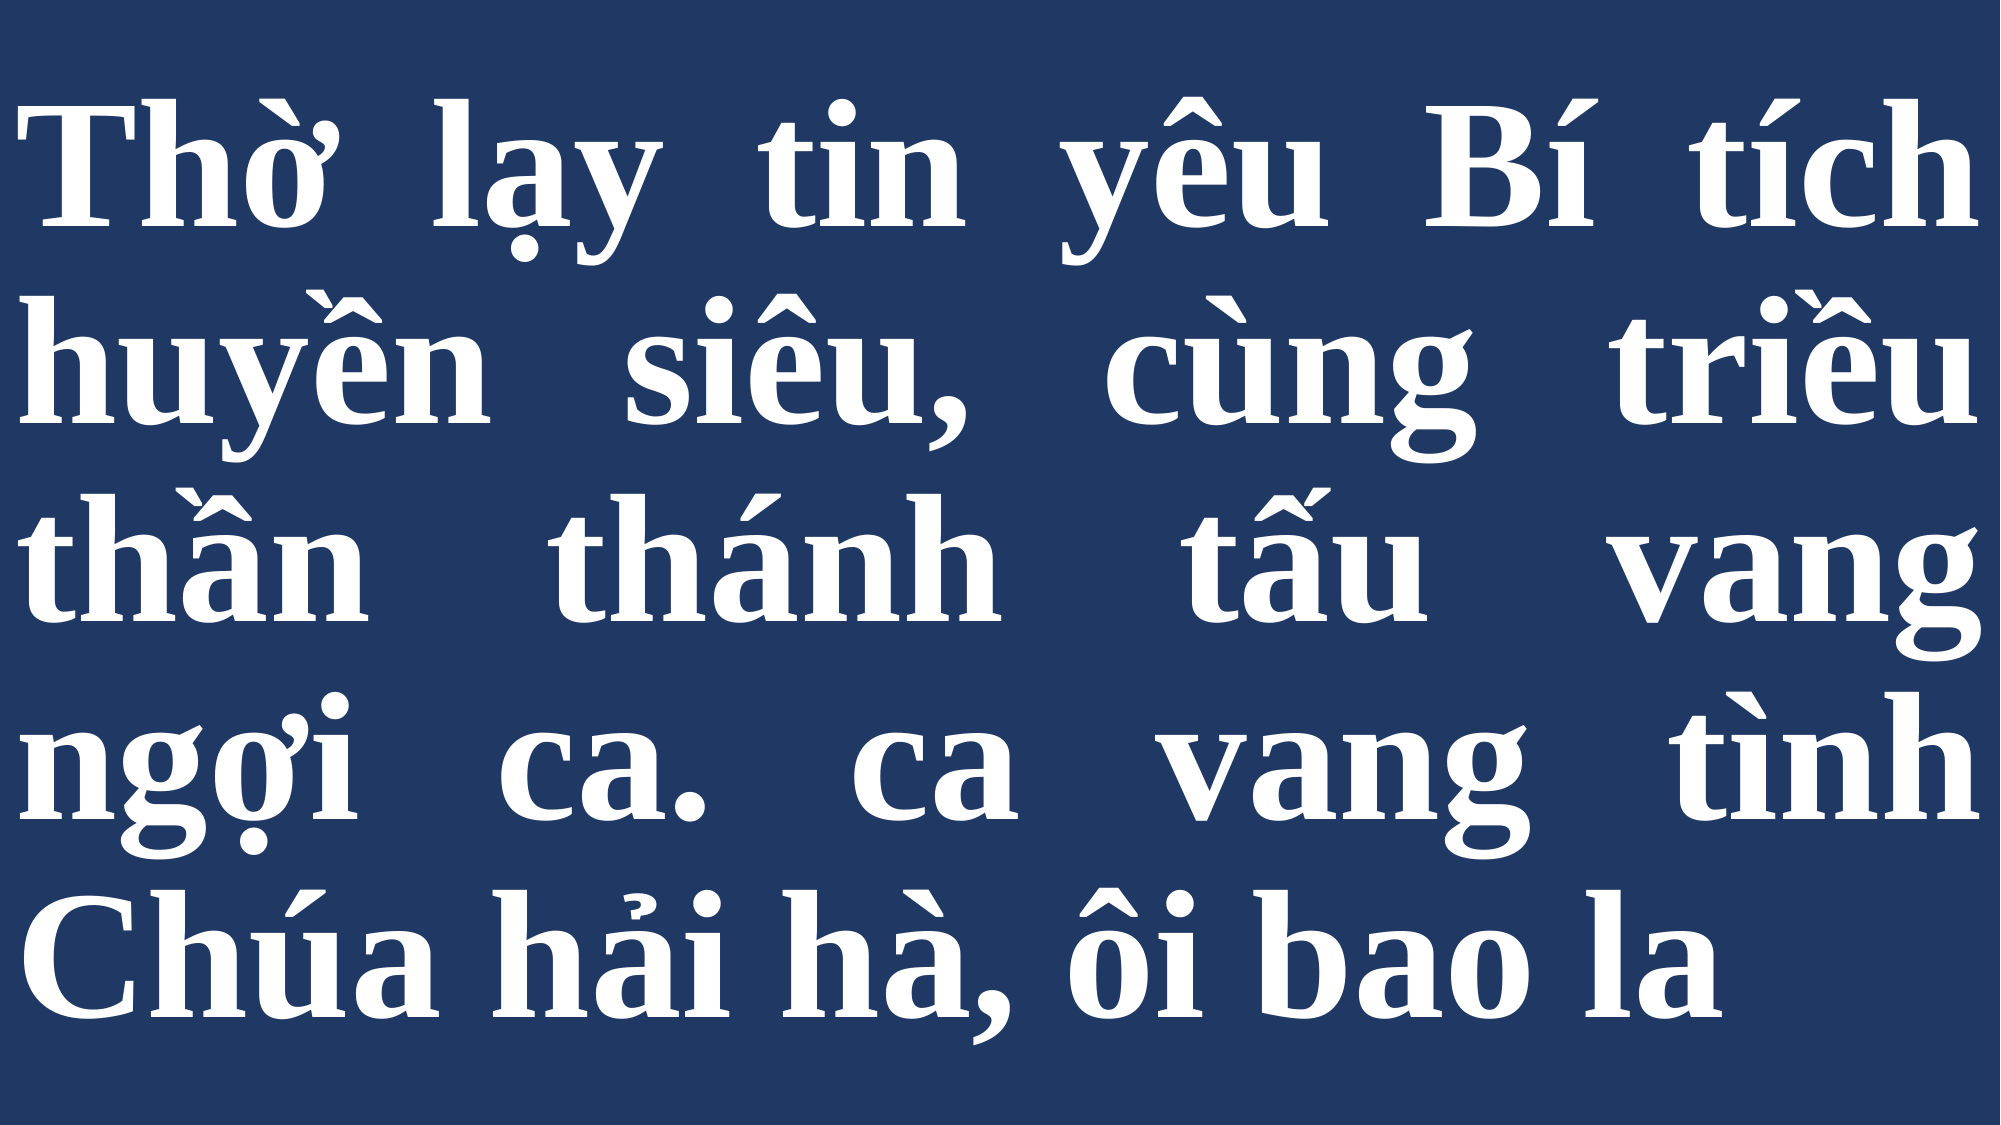

# Thờ lạy tin yêu Bí tích huyền siêu, cùng triều thần thánh tấu vang ngợi ca. ca vang tình Chúa hải hà, ôi bao la